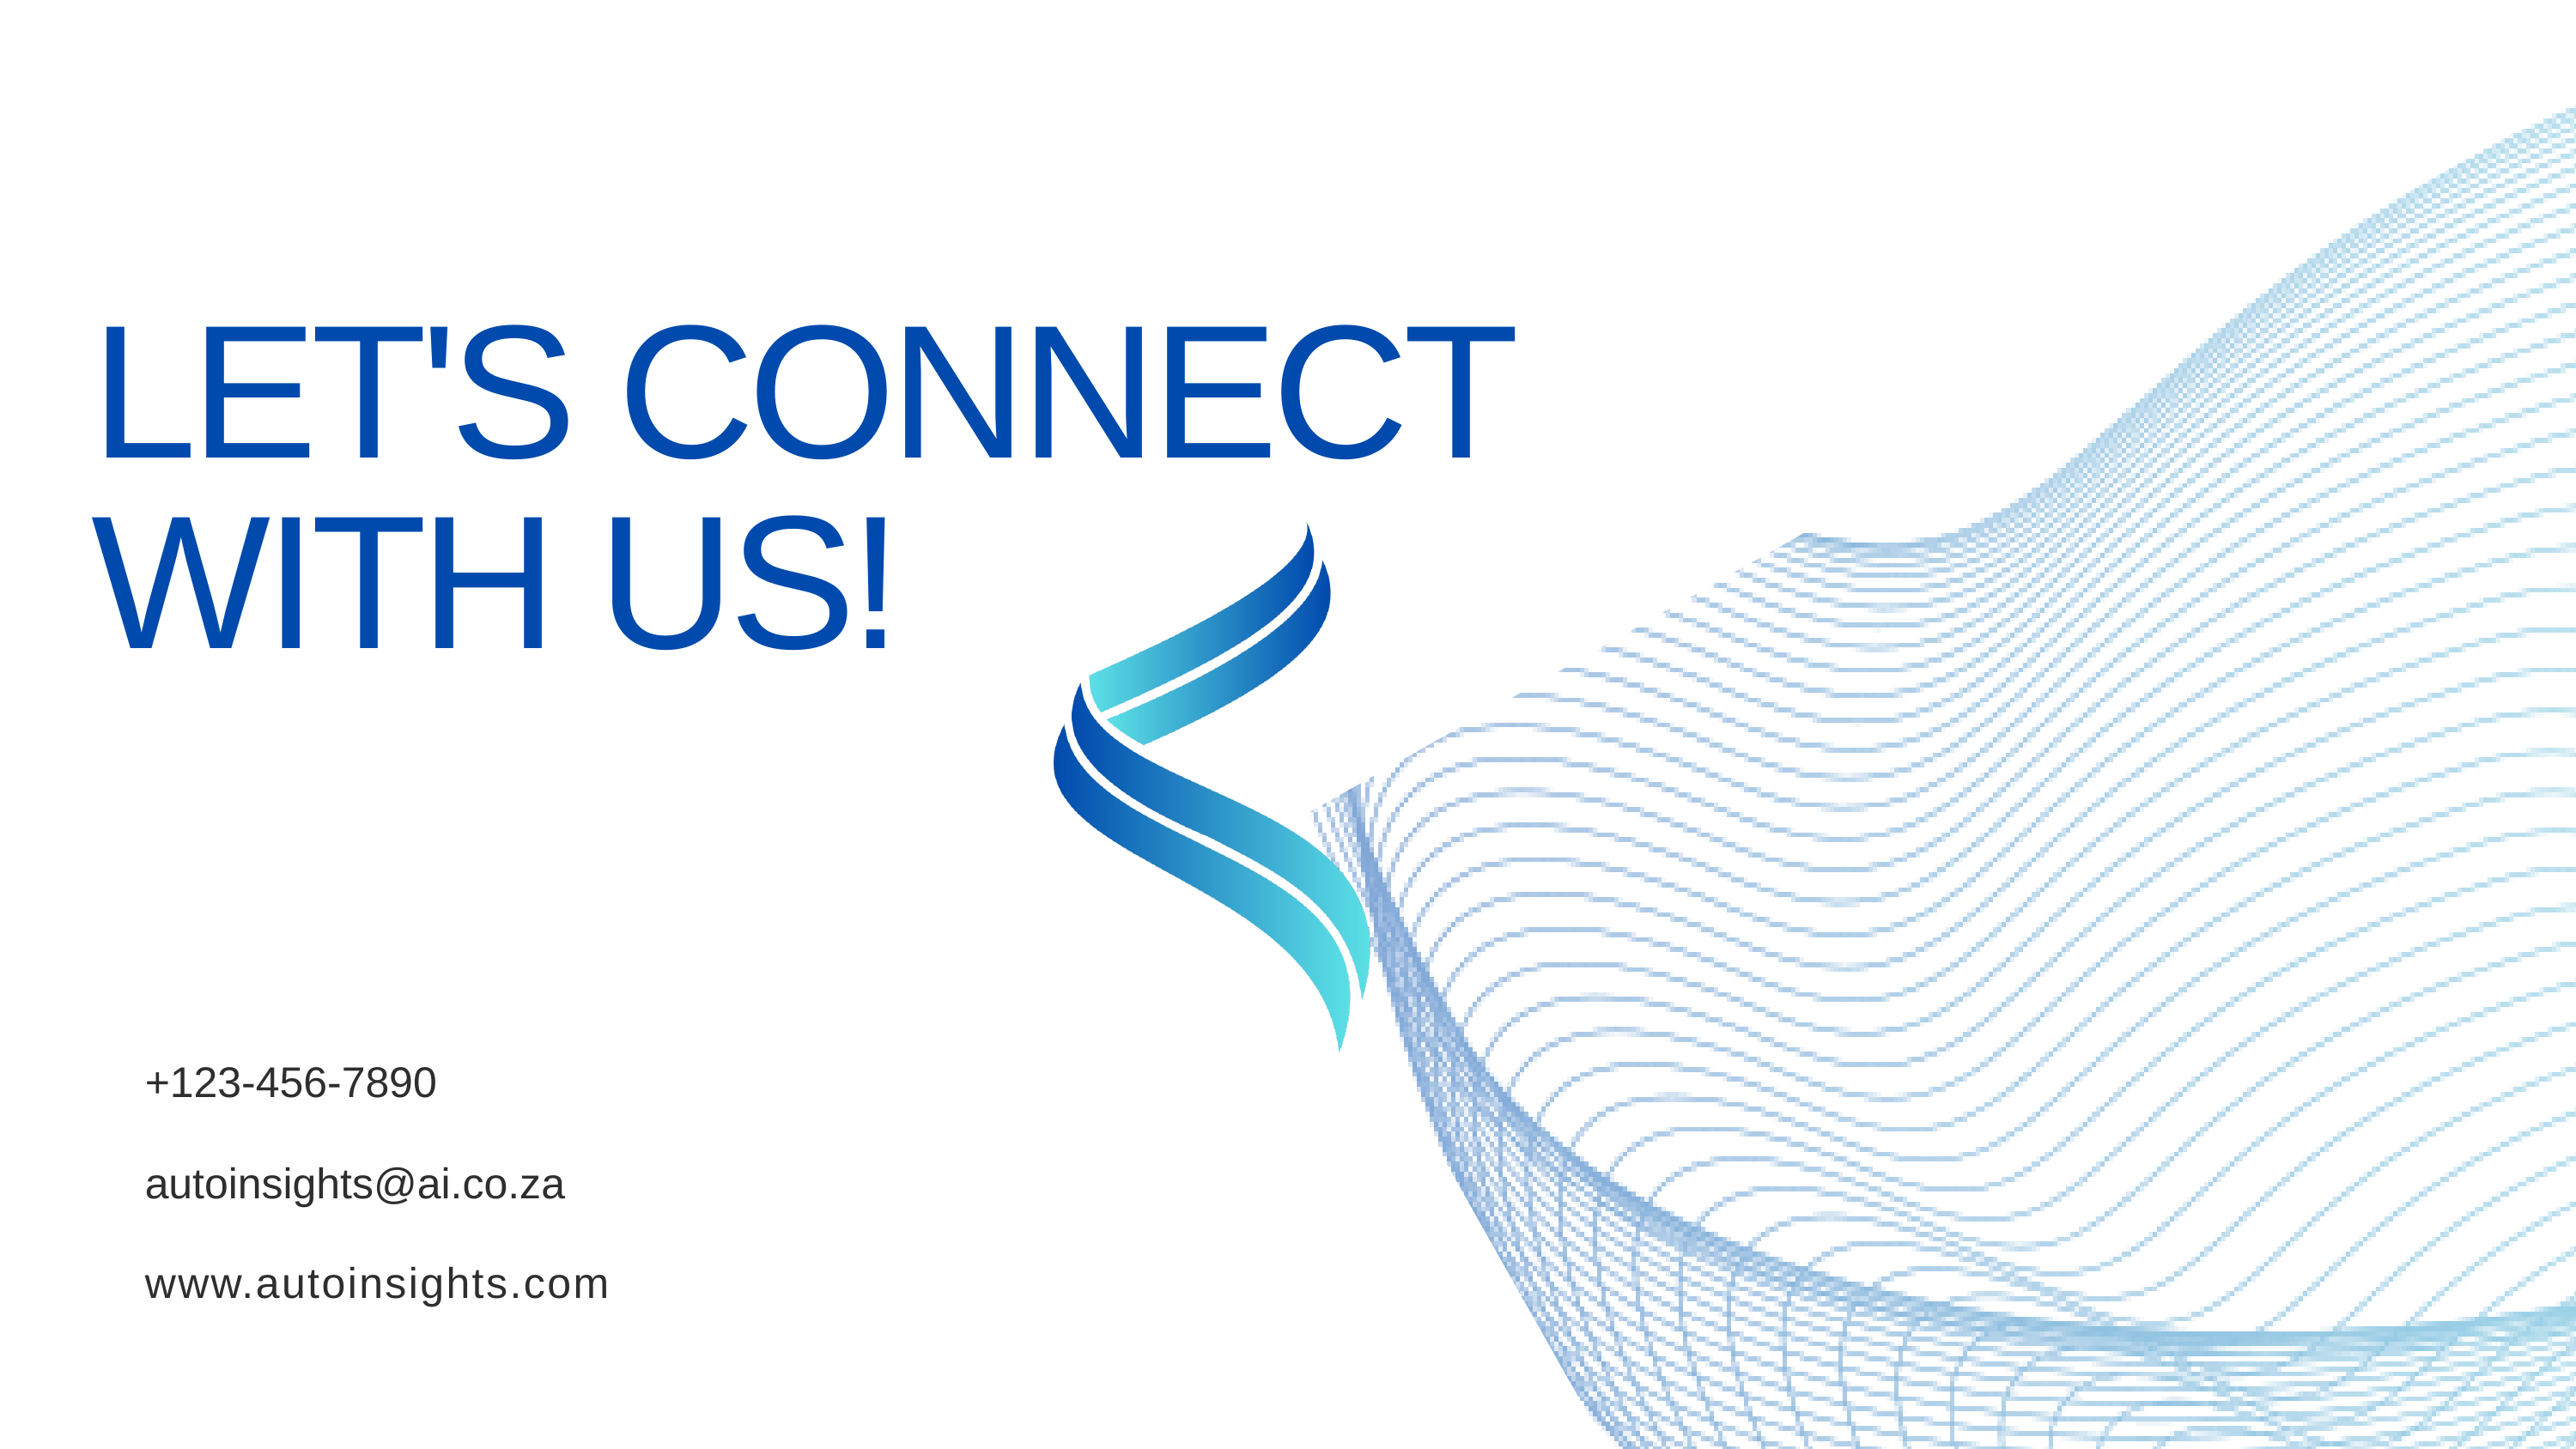

LET'S CONNECT WITH US!

+123-456-7890
autoinsights@ai.co.za
www.autoinsights.com